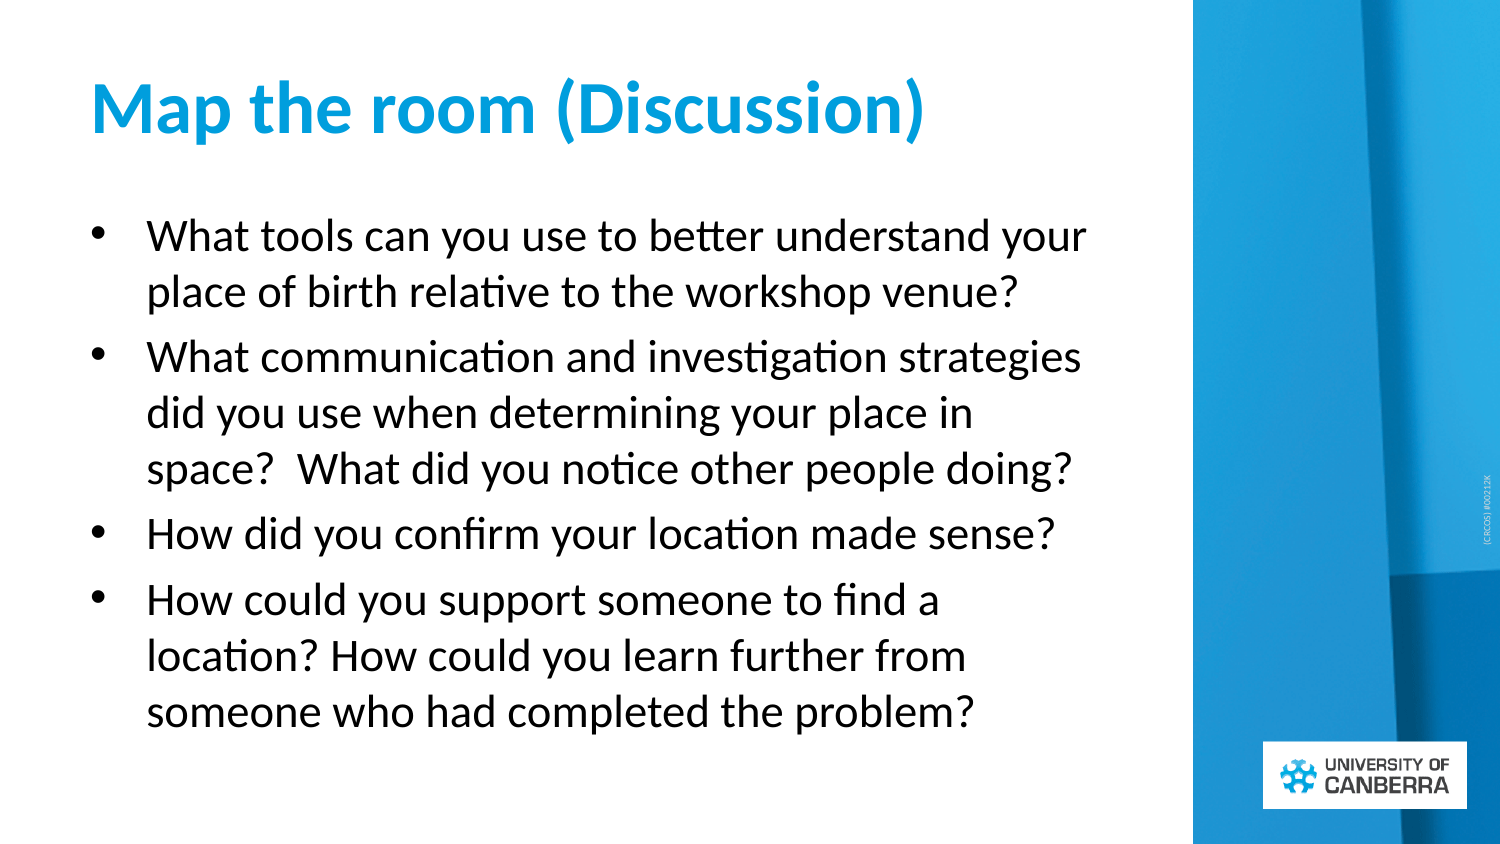

# Map the room (Discussion)
What tools can you use to better understand your place of birth relative to the workshop venue?
What communication and investigation strategies did you use when determining your place in space?  What did you notice other people doing?
How did you confirm your location made sense?
How could you support someone to find a location? How could you learn further from someone who had completed the problem?